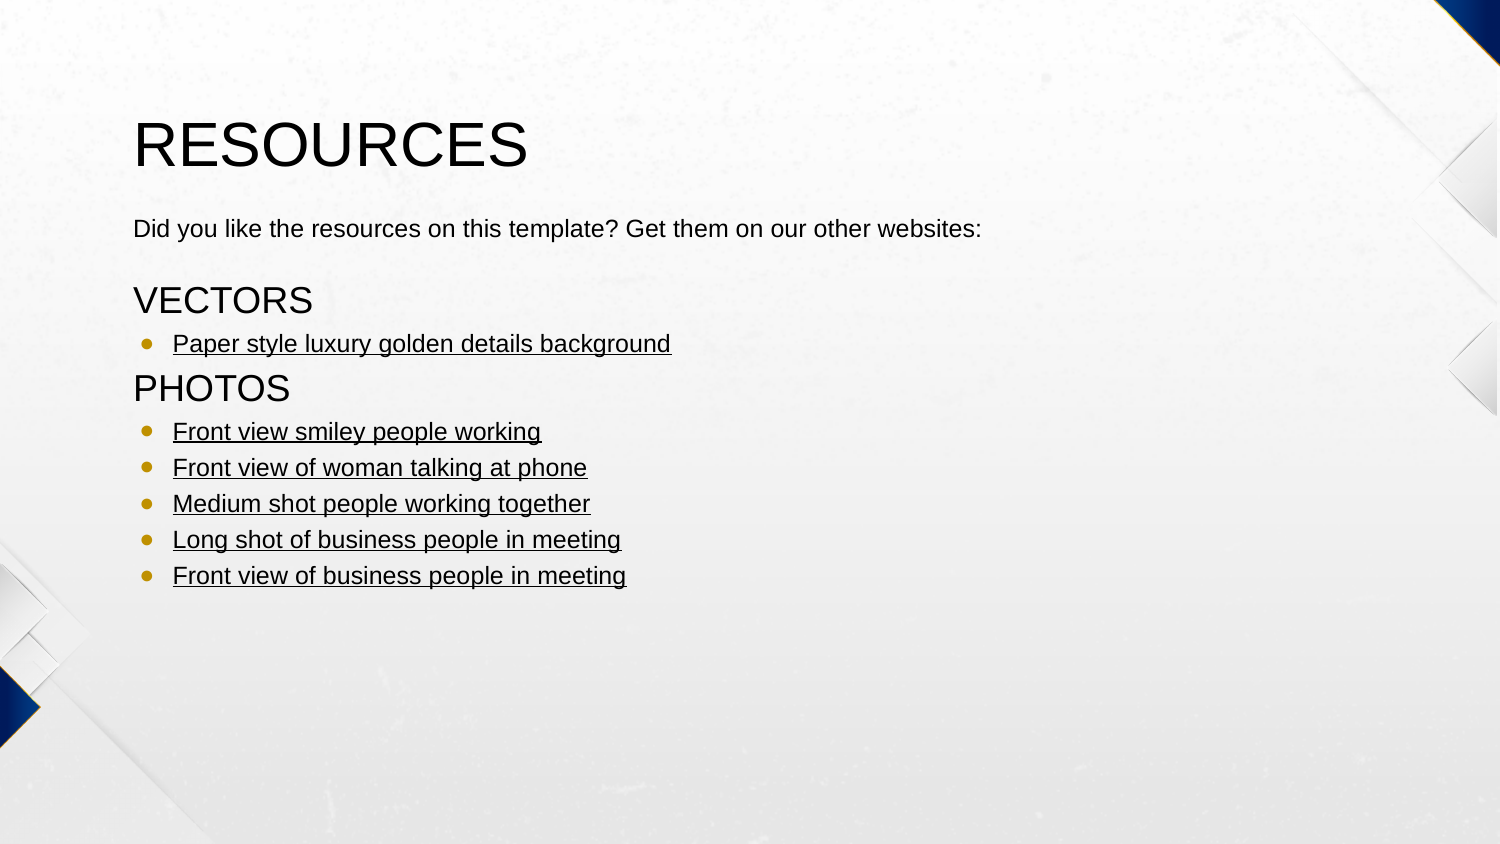

# RESOURCES
Did you like the resources on this template? Get them on our other websites:
VECTORS
Paper style luxury golden details background
PHOTOS
Front view smiley people working
Front view of woman talking at phone
Medium shot people working together
Long shot of business people in meeting
Front view of business people in meeting